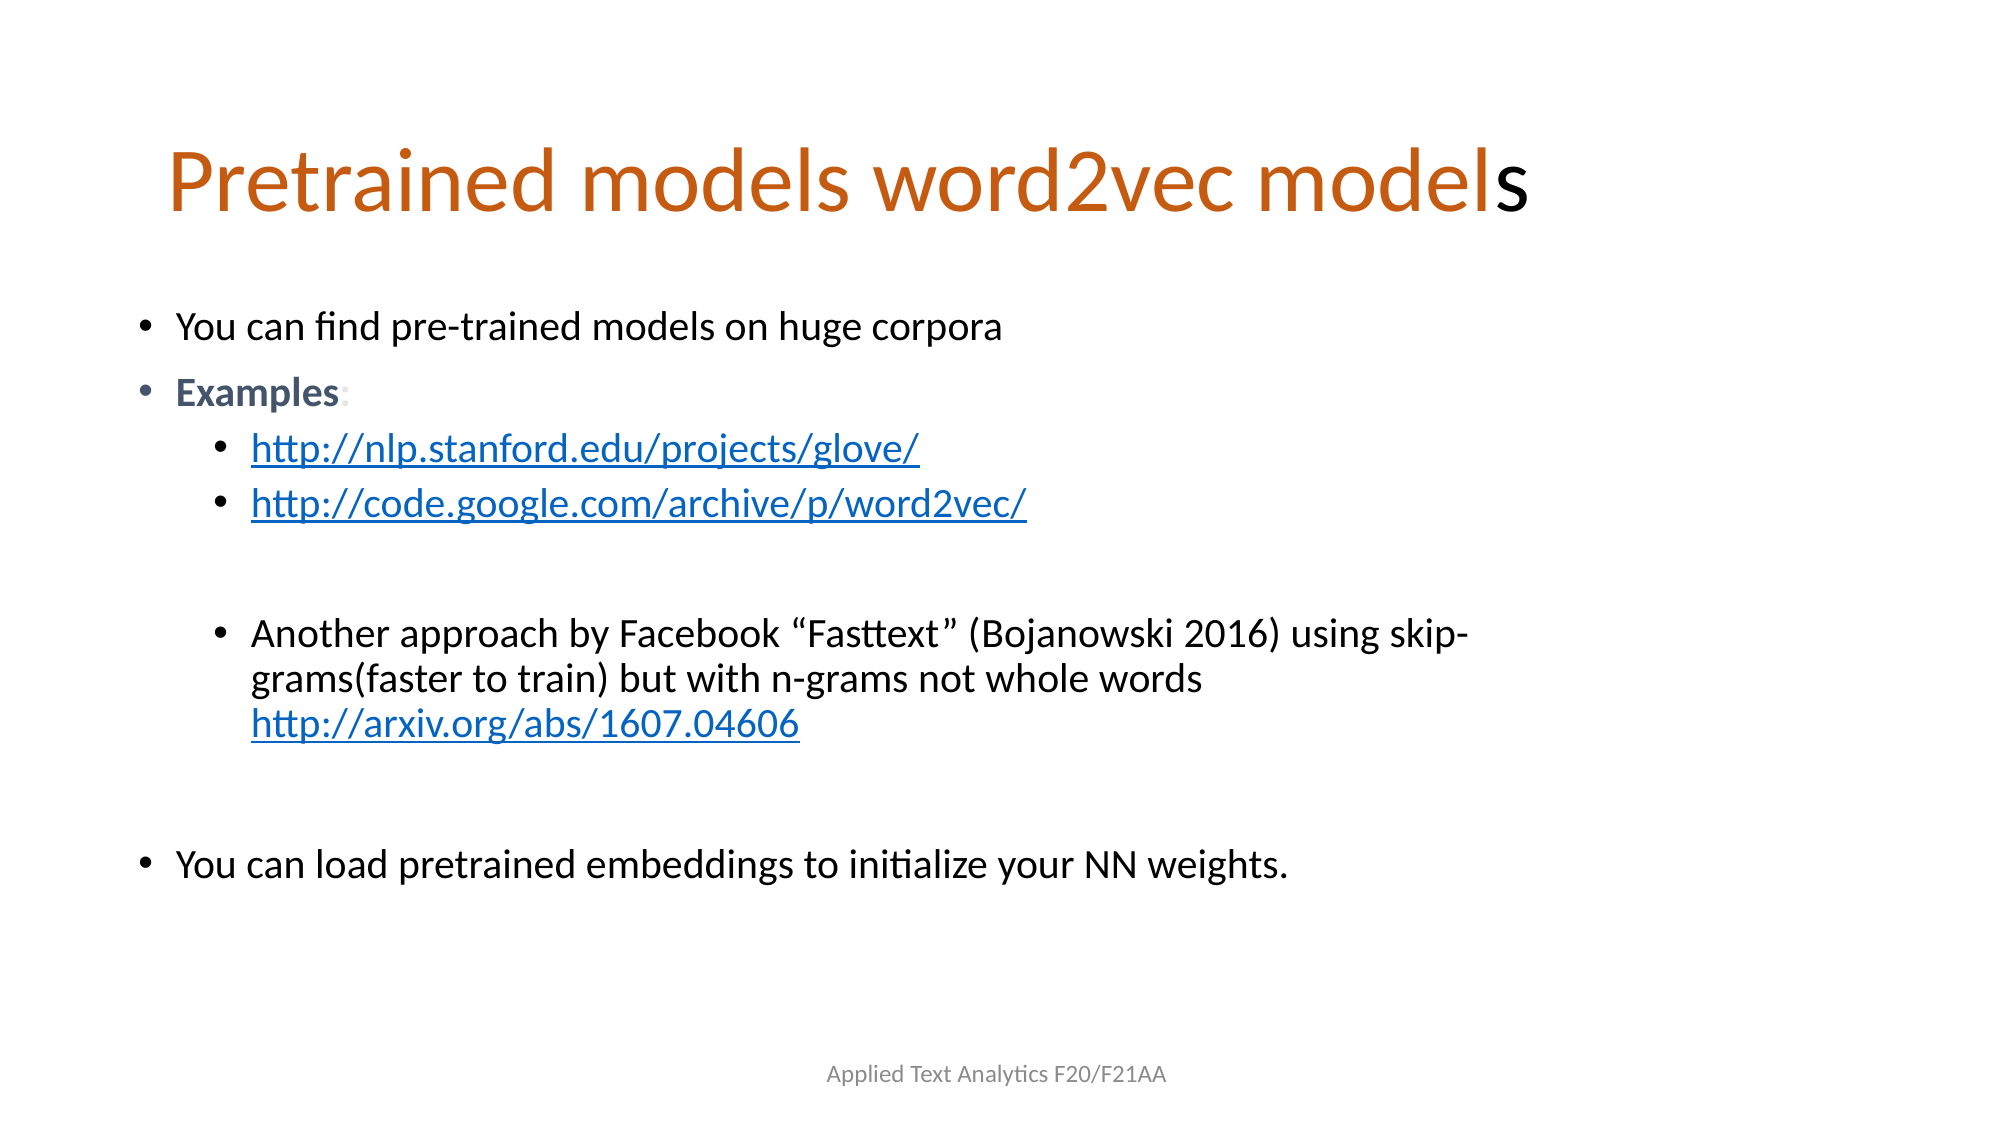

# Pretrained models word2vec models
You can find pre-trained models on huge corpora
Examples:
http://nlp.stanford.edu/projects/glove/
http://code.google.com/archive/p/word2vec/

Another approach by Facebook “Fasttext” (Bojanowski 2016) using skip-grams(faster to train) but with n-grams not whole words http://arxiv.org/abs/1607.04606

You can load pretrained embeddings to initialize your NN weights.

Applied Text Analytics F20/F21AA